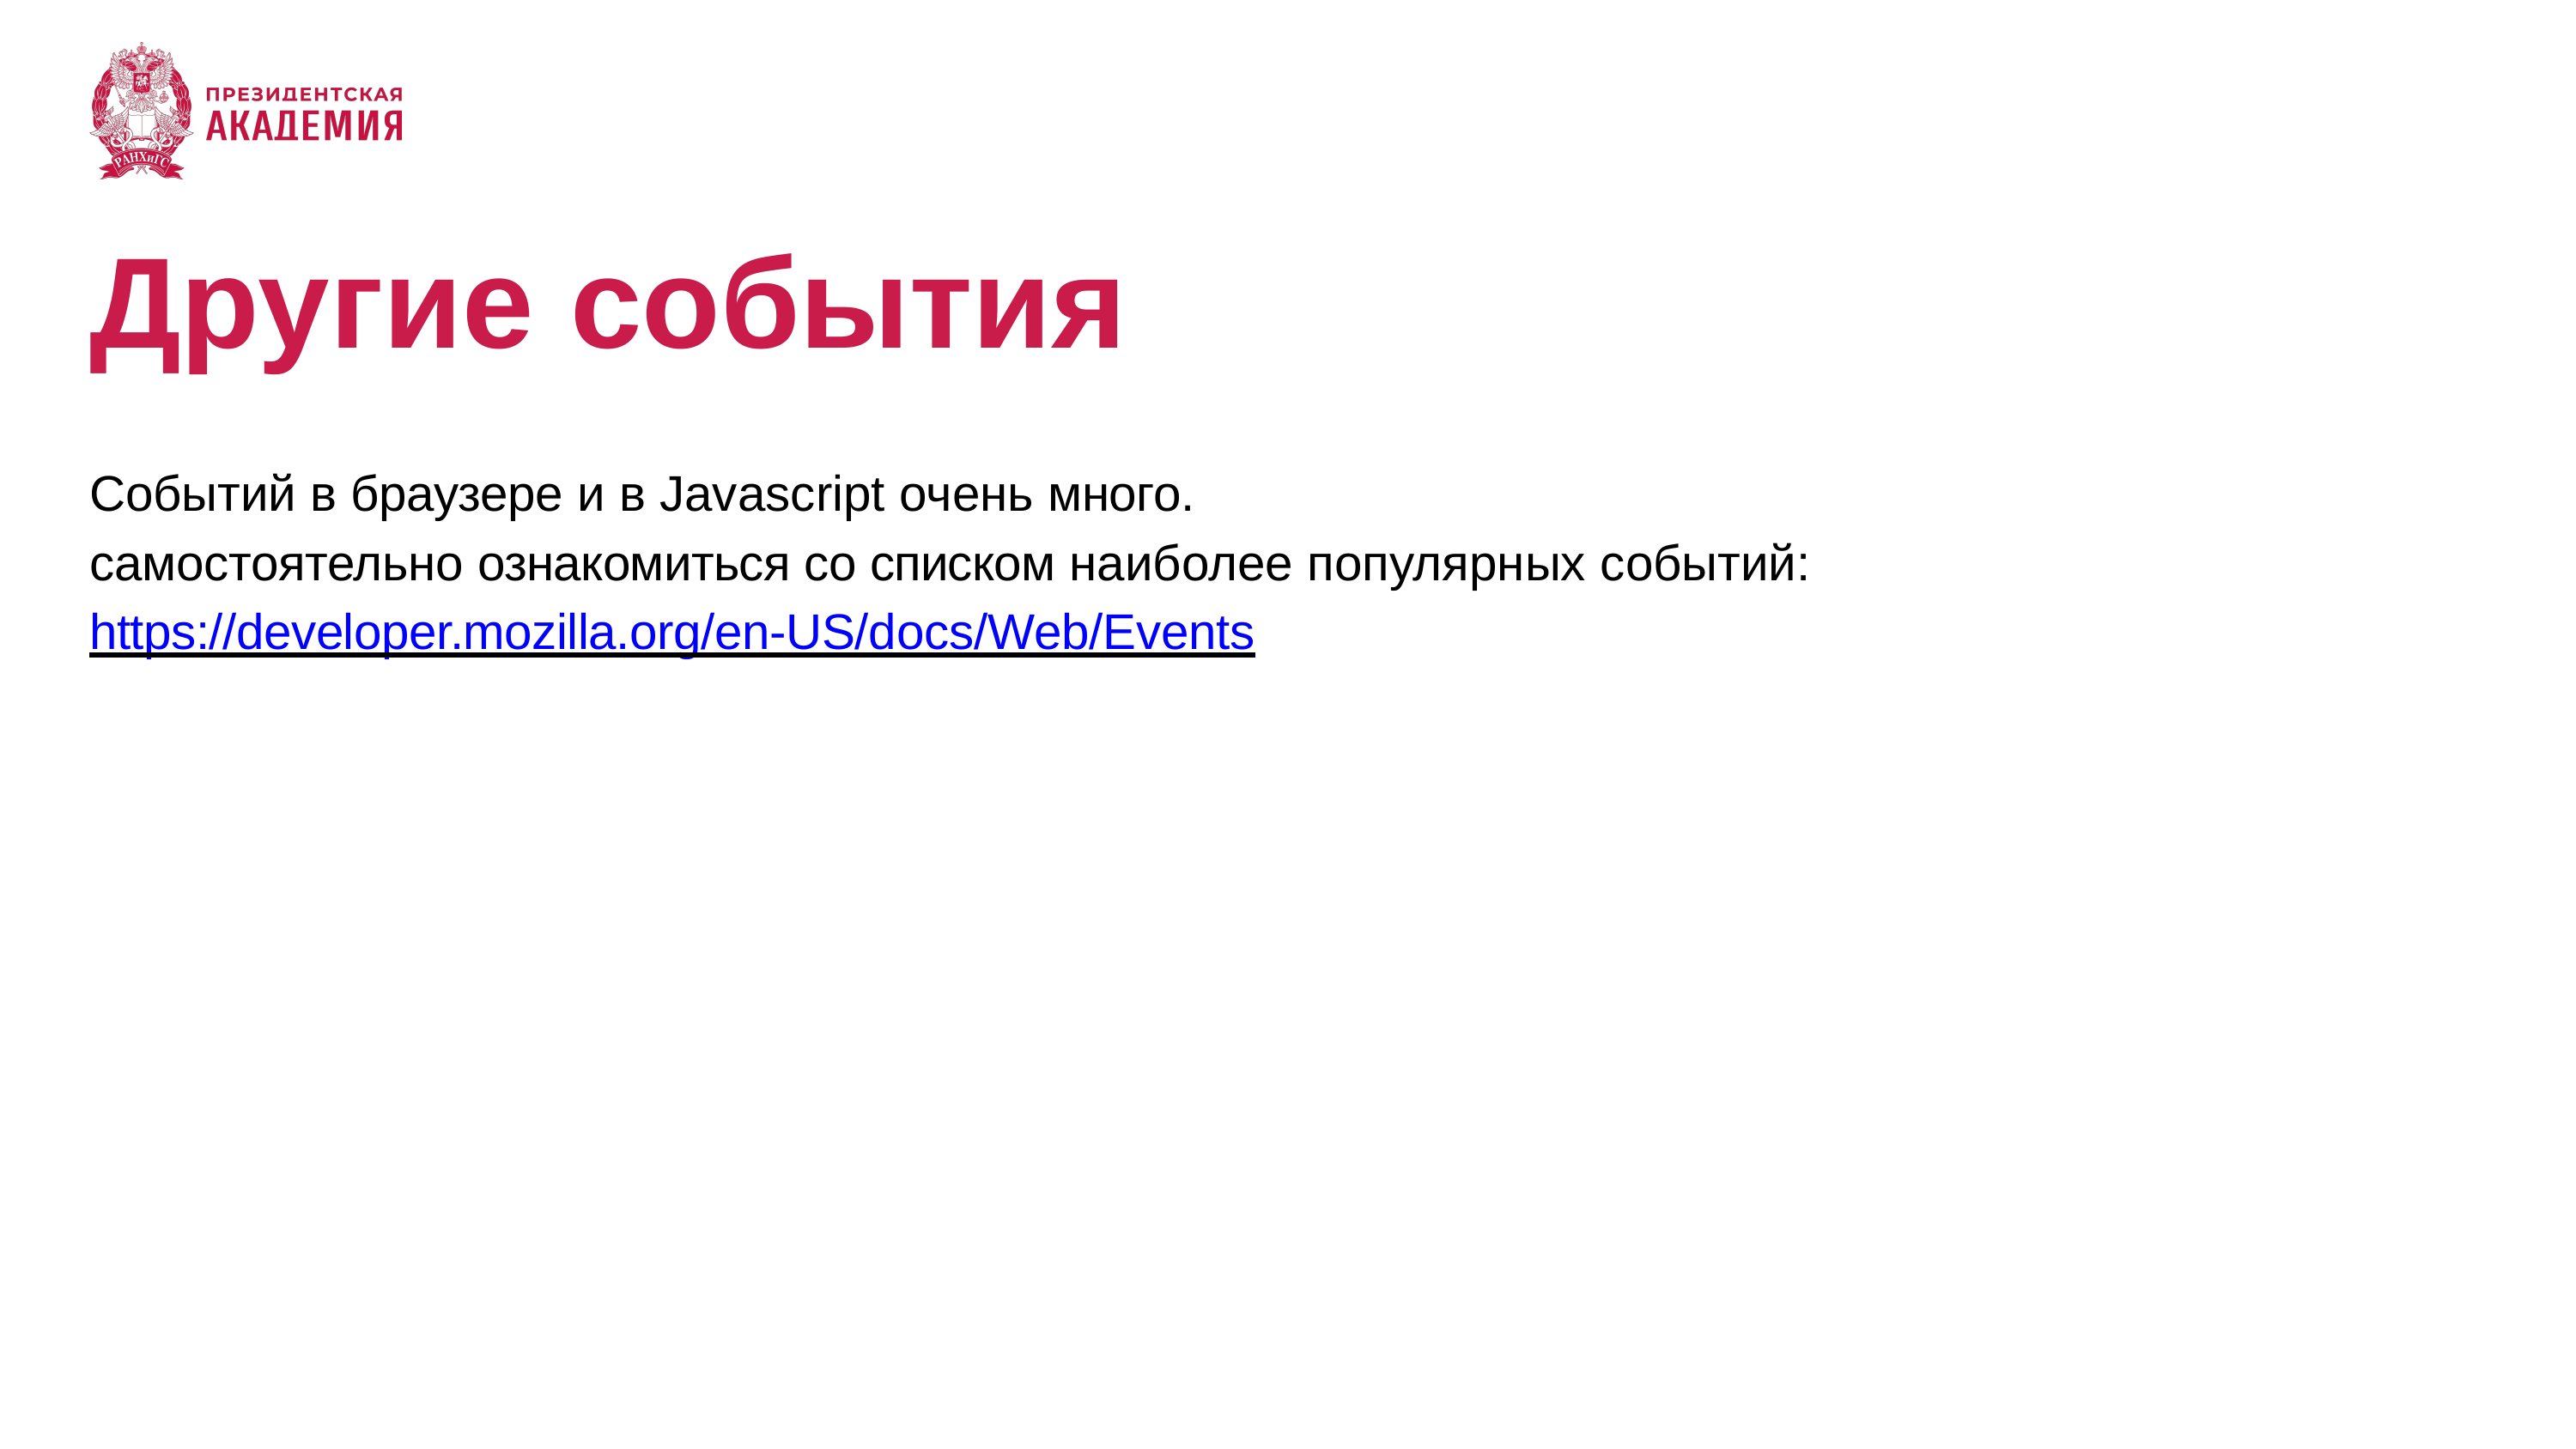

# Другие события
Событий в браузере и в Javascript очень много.
самостоятельно ознакомиться со списком наиболее популярных событий: https://developer.mozilla.org/en-US/docs/Web/Events